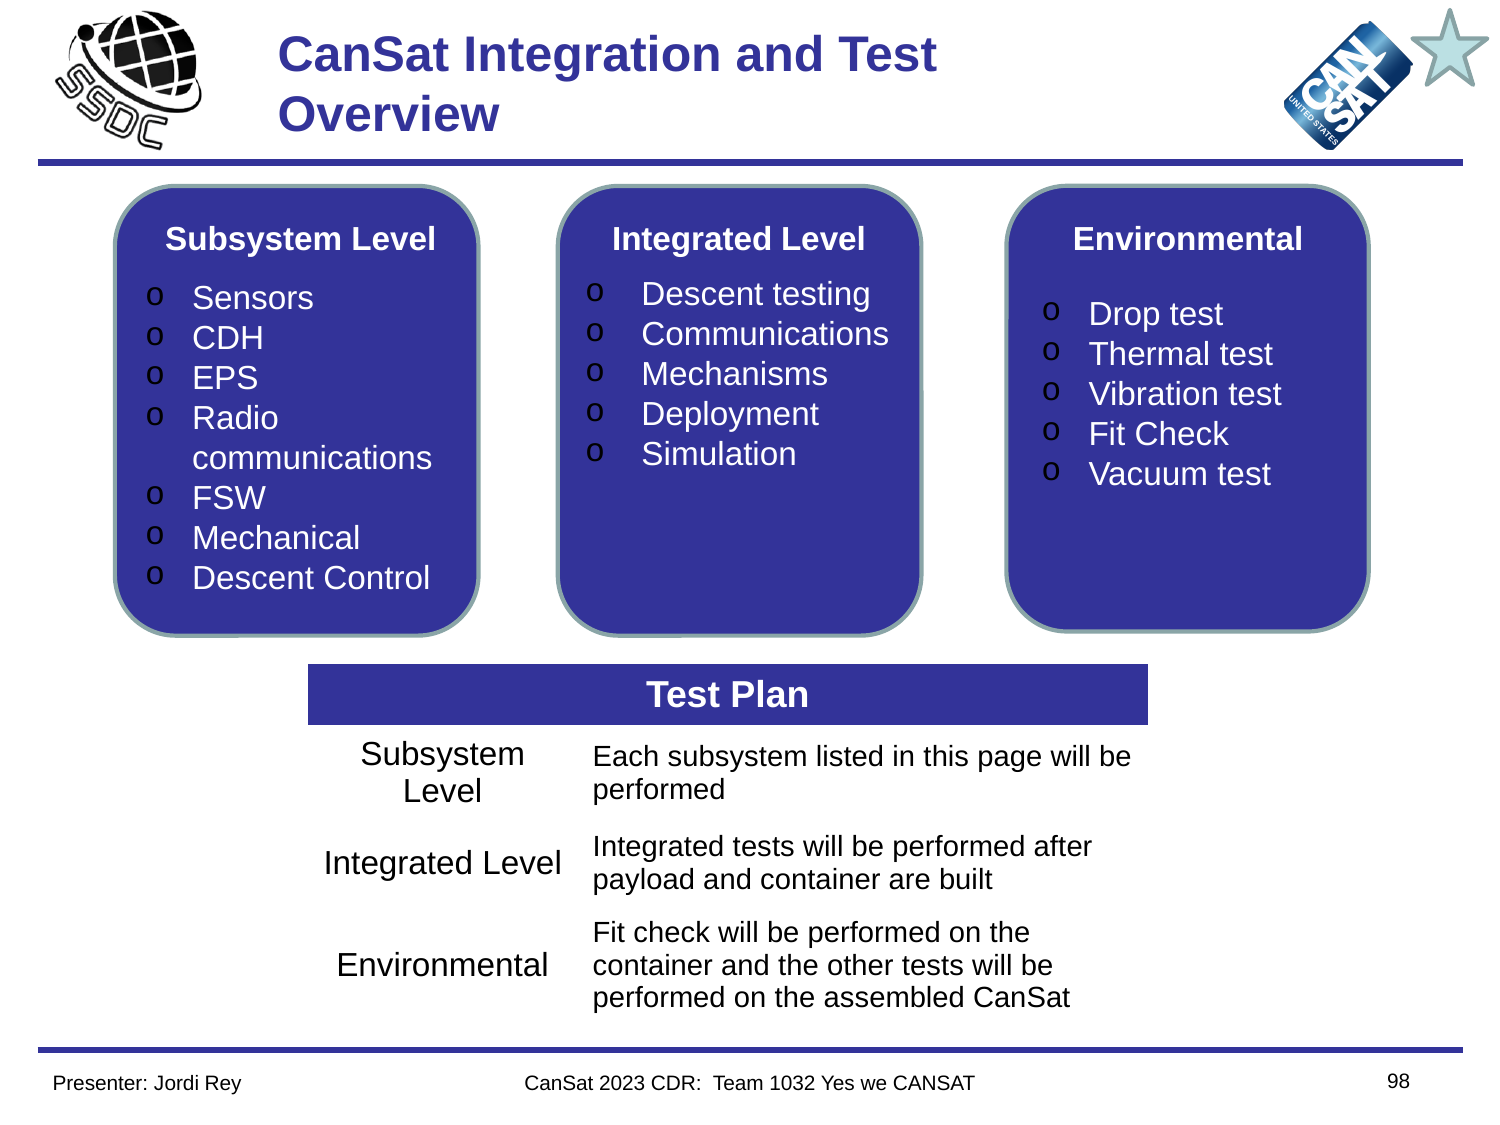

# CanSat Integration and Test Overview

Integrated Level
Environmental
Subsystem Level
Sensors
CDH
EPS
Radio communications
FSW
Mechanical
Descent Control
Descent testing
Communications
Mechanisms
Deployment
Simulation
Drop test​
Thermal test​
Vibration test​
Fit Check​
Vacuum test
| Test Plan |  |
| --- | --- |
| Subsystem Level | Each subsystem listed in this page will be performed |
| Integrated Level | Integrated tests will be performed after payload and container are built |
| Environmental | Fit check will be performed on the container and the other tests will be performed on the assembled CanSat |
98
Presenter: Jordi Rey
CanSat 2023 CDR:  Team 1032 Yes we CANSAT